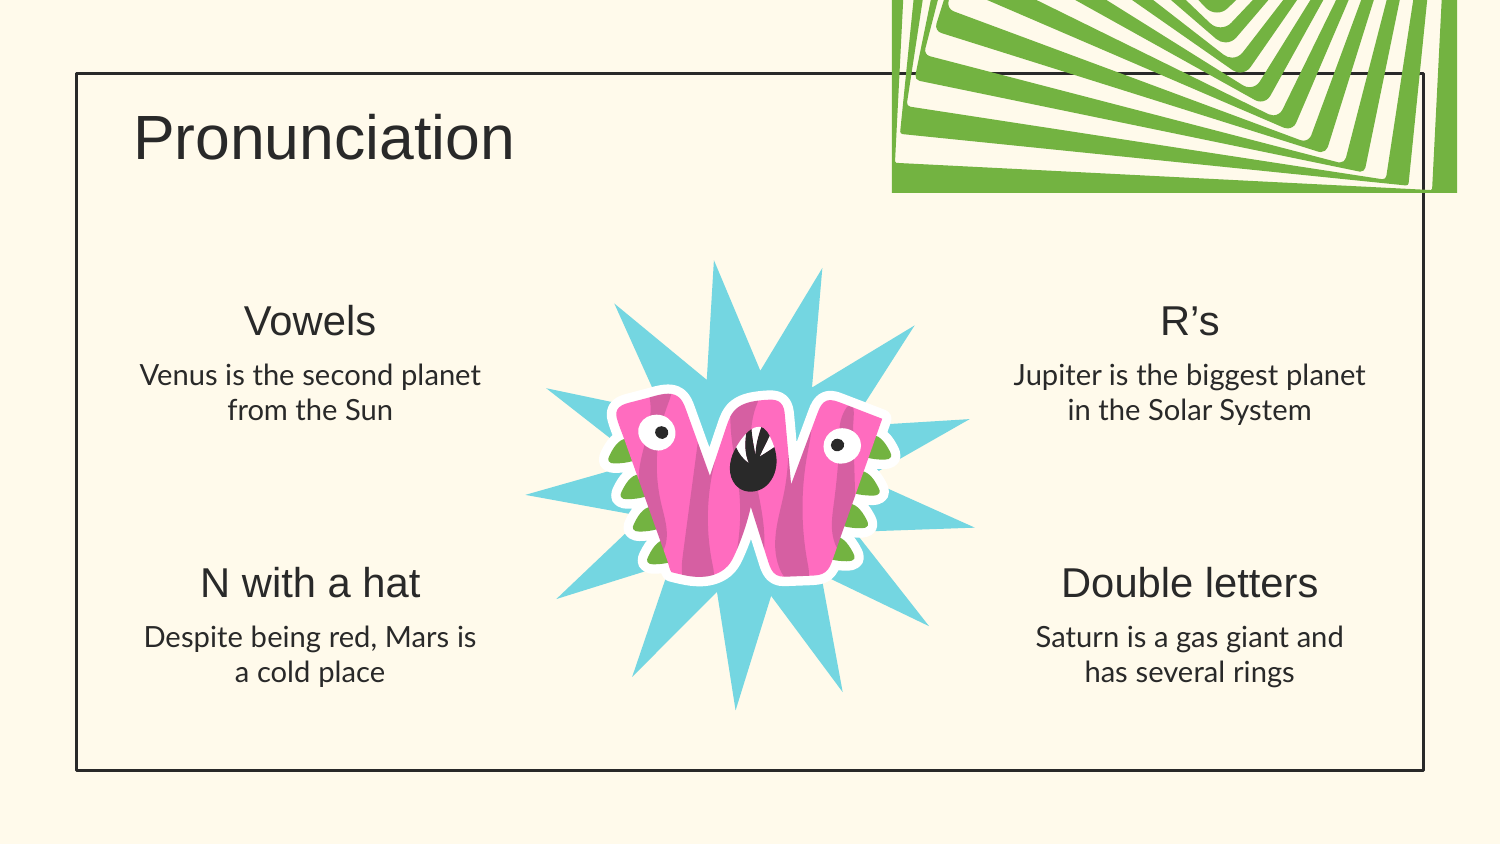

# Pronunciation

Vowels
R’s
Venus is the second planet from the Sun
Jupiter is the biggest planet in the Solar System

N with a hat
Double letters
Despite being red, Mars is a cold place
Saturn is a gas giant and has several rings